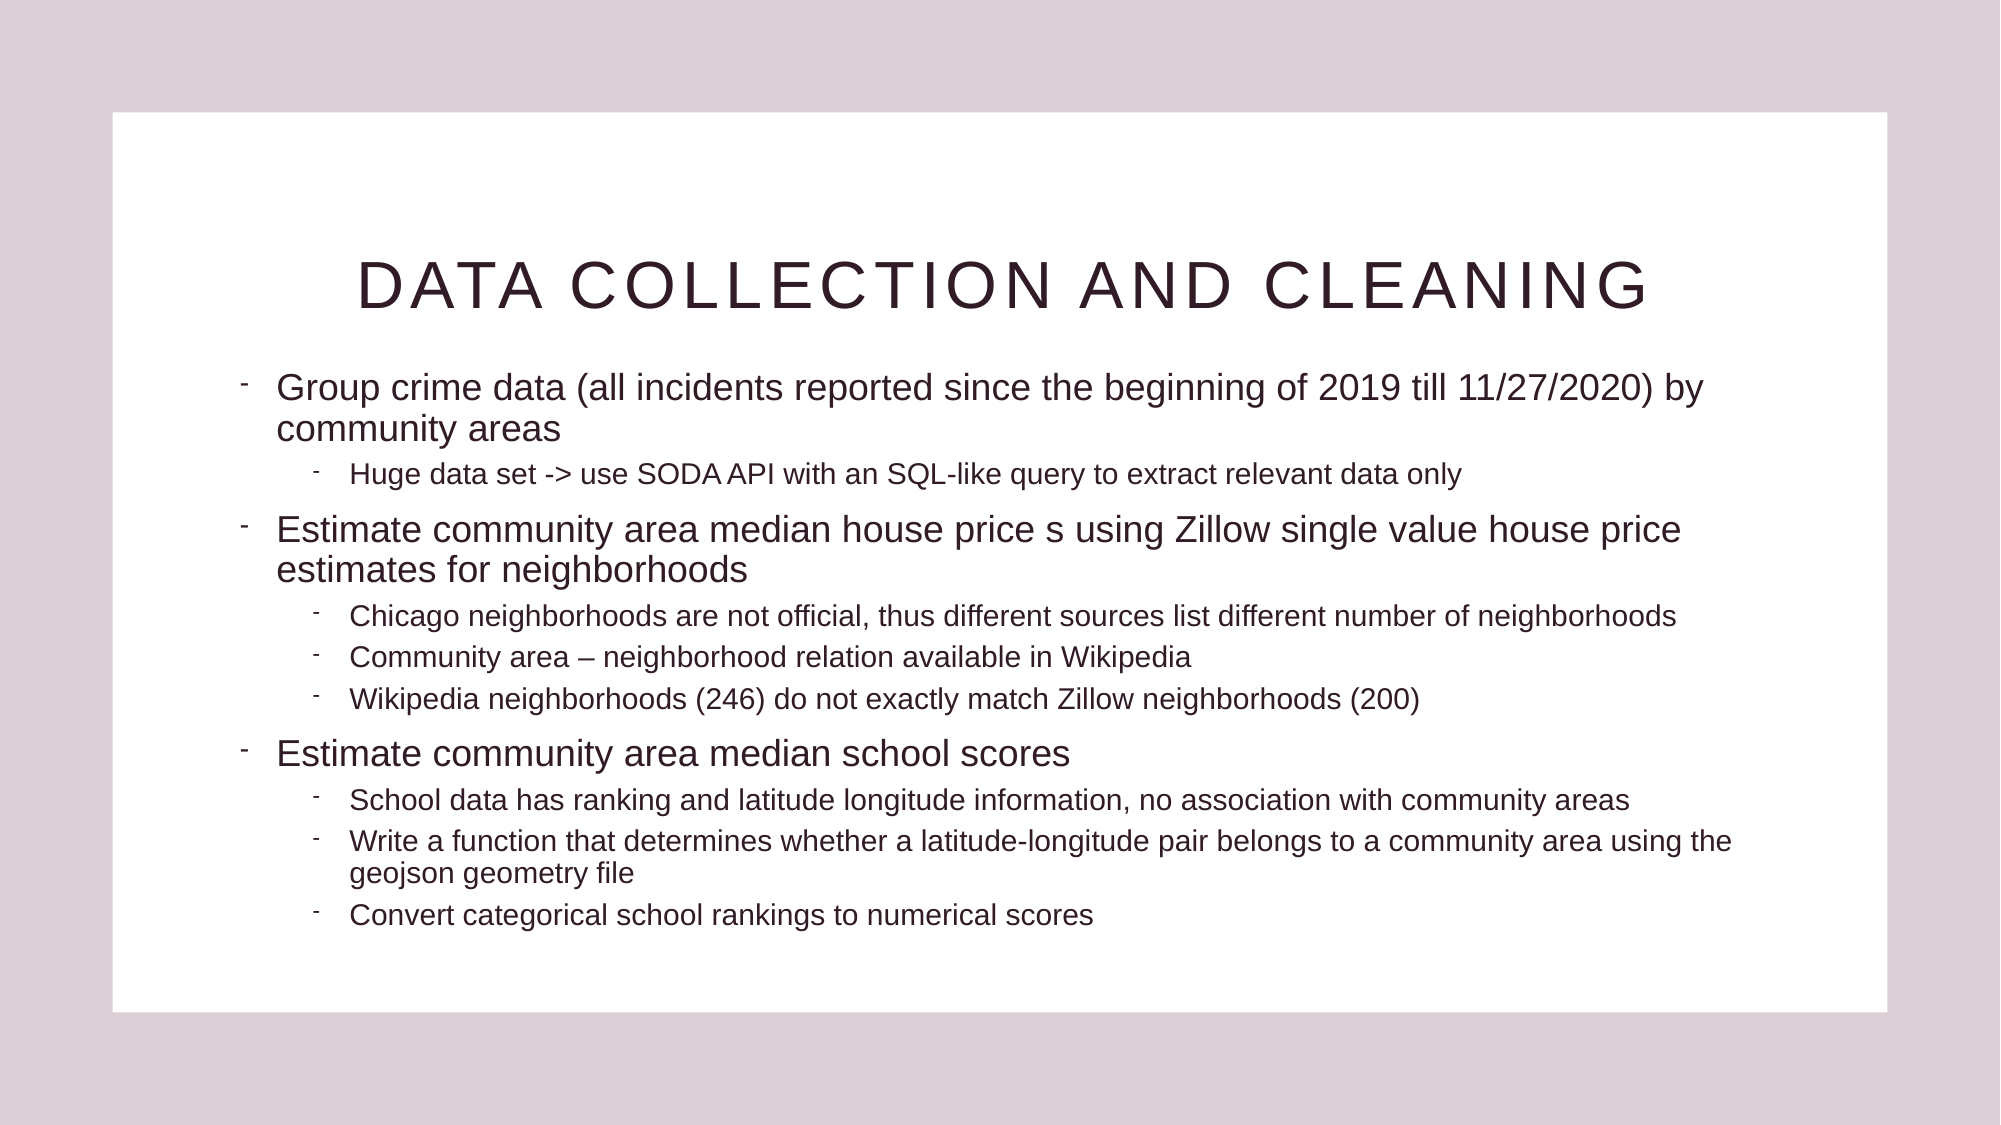

# Data collection and cleaning
Group crime data (all incidents reported since the beginning of 2019 till 11/27/2020) by community areas
Huge data set -> use SODA API with an SQL-like query to extract relevant data only
Estimate community area median house price s using Zillow single value house price estimates for neighborhoods
Chicago neighborhoods are not official, thus different sources list different number of neighborhoods
Community area – neighborhood relation available in Wikipedia
Wikipedia neighborhoods (246) do not exactly match Zillow neighborhoods (200)
Estimate community area median school scores
School data has ranking and latitude longitude information, no association with community areas
Write a function that determines whether a latitude-longitude pair belongs to a community area using the geojson geometry file
Convert categorical school rankings to numerical scores